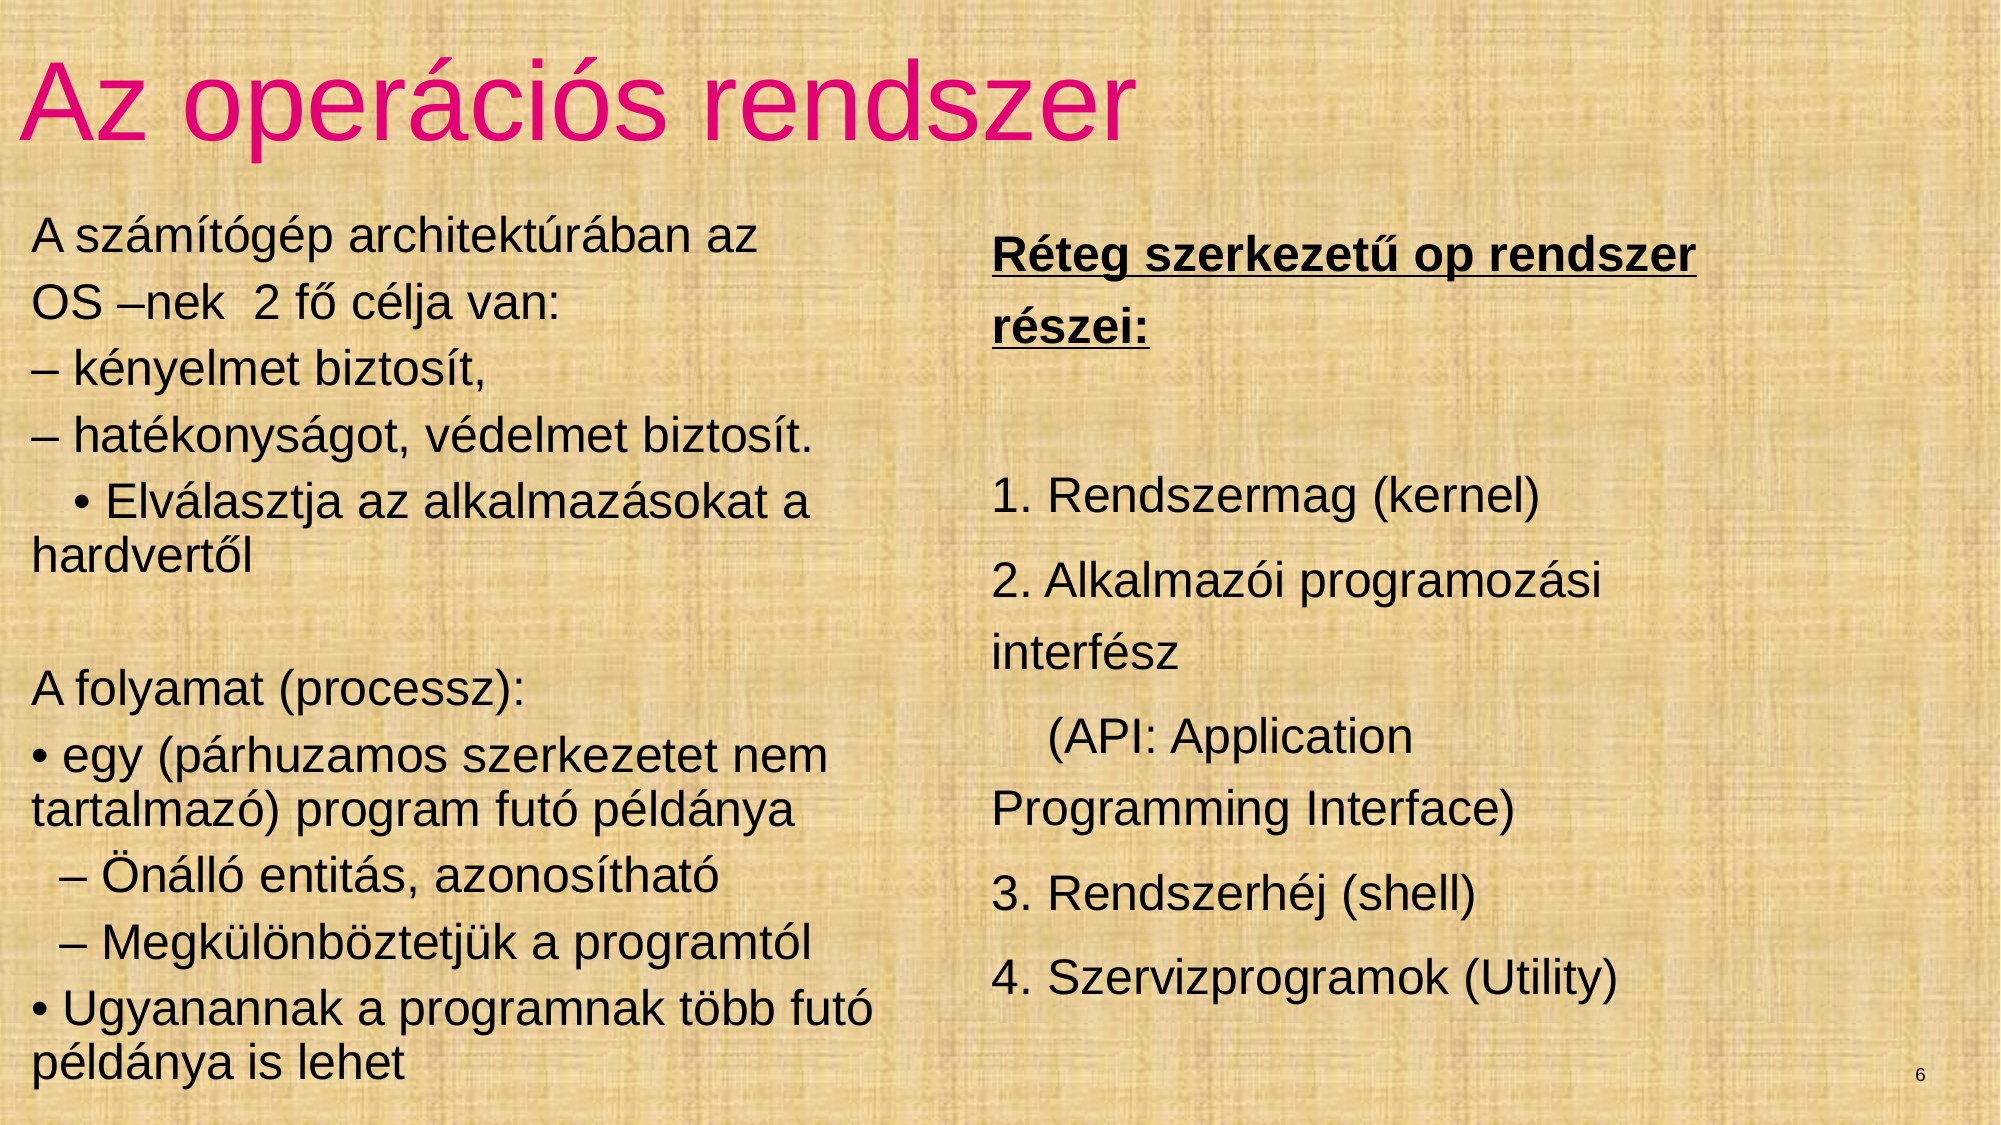

# Az operációs rendszer
A számítógép architektúrában az
OS –nek  2 fő célja van:
– kényelmet biztosít,
– hatékonyságot, védelmet biztosít.
   • Elválasztja az alkalmazásokat a hardvertől

A folyamat (processz):
• egy (párhuzamos szerkezetet nem tartalmazó) program futó példánya
  – Önálló entitás, azonosítható
  – Megkülönböztetjük a programtól
• Ugyanannak a programnak több futó példánya is lehet

Réteg szerkezetű op rendszer részei:

1. Rendszermag (kernel)
2. Alkalmazói programozási interfész
    (API: Application Programming Interface)
3. Rendszerhéj (shell)
4. Szervizprogramok (Utility)
6